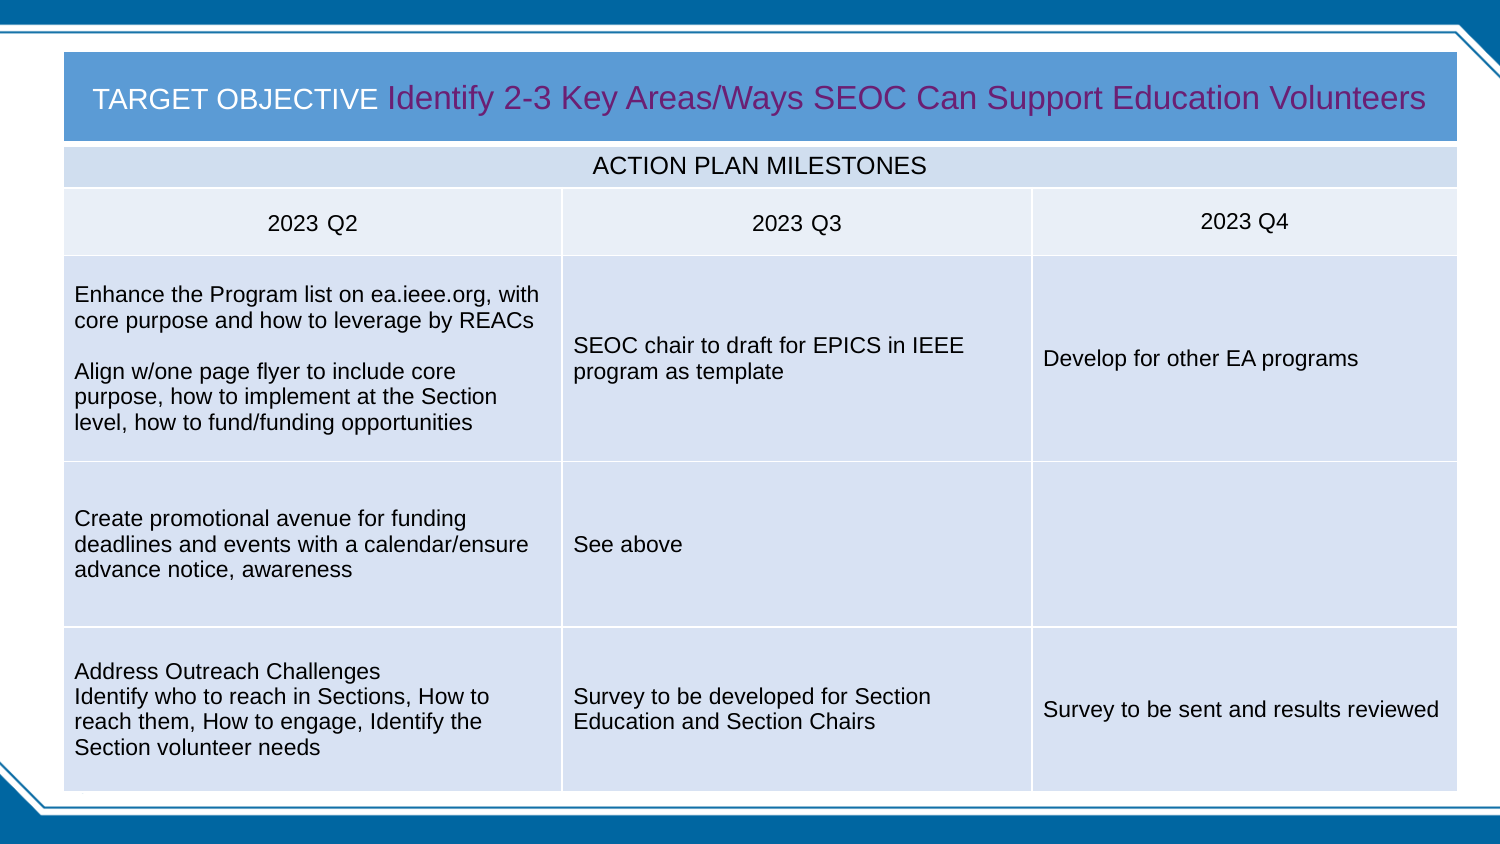

| TARGET OBJECTIVE Identify 2-3 Key Areas/Ways SEOC Can Support Education Volunteers |  |  |
| --- | --- | --- |
| ACTION PLAN MILESTONES |  |  |
| 2023 Q2 | 2023 Q3 | 2023 Q4 |
| Enhance the Program list on ea.ieee.org, with core purpose and how to leverage by REACs Align w/one page flyer to include core purpose, how to implement at the Section level, how to fund/funding opportunities | SEOC chair to draft for EPICS in IEEE program as template | Develop for other EA programs |
| Create promotional avenue for funding deadlines and events with a calendar/ensure advance notice, awareness | See above |  |
| Address Outreach Challenges Identify who to reach in Sections, How to reach them, How to engage, Identify the Section volunteer needs | Survey to be developed for Section Education and Section Chairs | Survey to be sent and results reviewed |

37